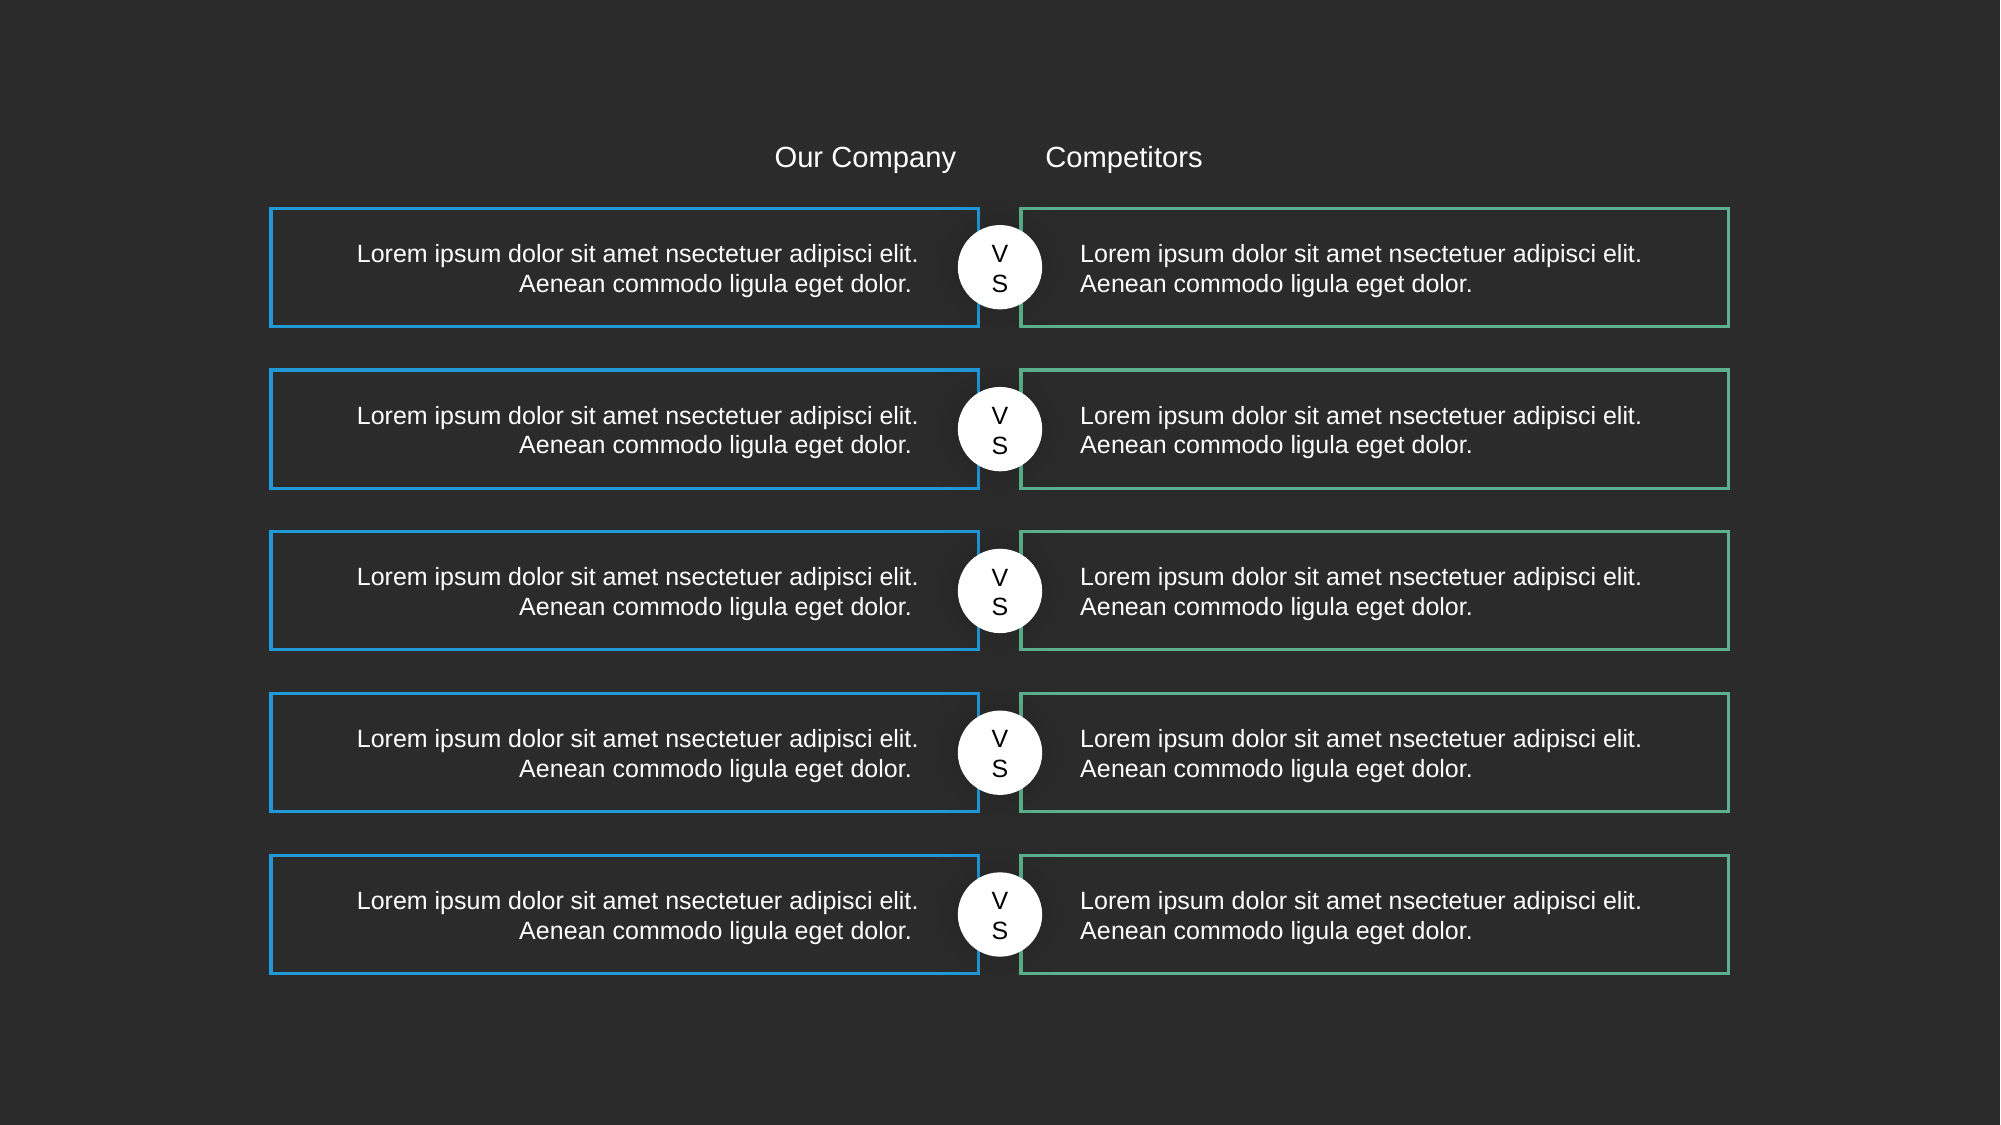

Competitors
Our Company
Lorem ipsum dolor sit amet nsectetuer adipisci elit. Aenean commodo ligula eget dolor.
Lorem ipsum dolor sit amet nsectetuer adipisci elit. Aenean commodo ligula eget dolor.
VS
Lorem ipsum dolor sit amet nsectetuer adipisci elit. Aenean commodo ligula eget dolor.
Lorem ipsum dolor sit amet nsectetuer adipisci elit. Aenean commodo ligula eget dolor.
VS
Lorem ipsum dolor sit amet nsectetuer adipisci elit. Aenean commodo ligula eget dolor.
Lorem ipsum dolor sit amet nsectetuer adipisci elit. Aenean commodo ligula eget dolor.
VS
Lorem ipsum dolor sit amet nsectetuer adipisci elit. Aenean commodo ligula eget dolor.
Lorem ipsum dolor sit amet nsectetuer adipisci elit. Aenean commodo ligula eget dolor.
VS
Lorem ipsum dolor sit amet nsectetuer adipisci elit. Aenean commodo ligula eget dolor.
Lorem ipsum dolor sit amet nsectetuer adipisci elit. Aenean commodo ligula eget dolor.
VS